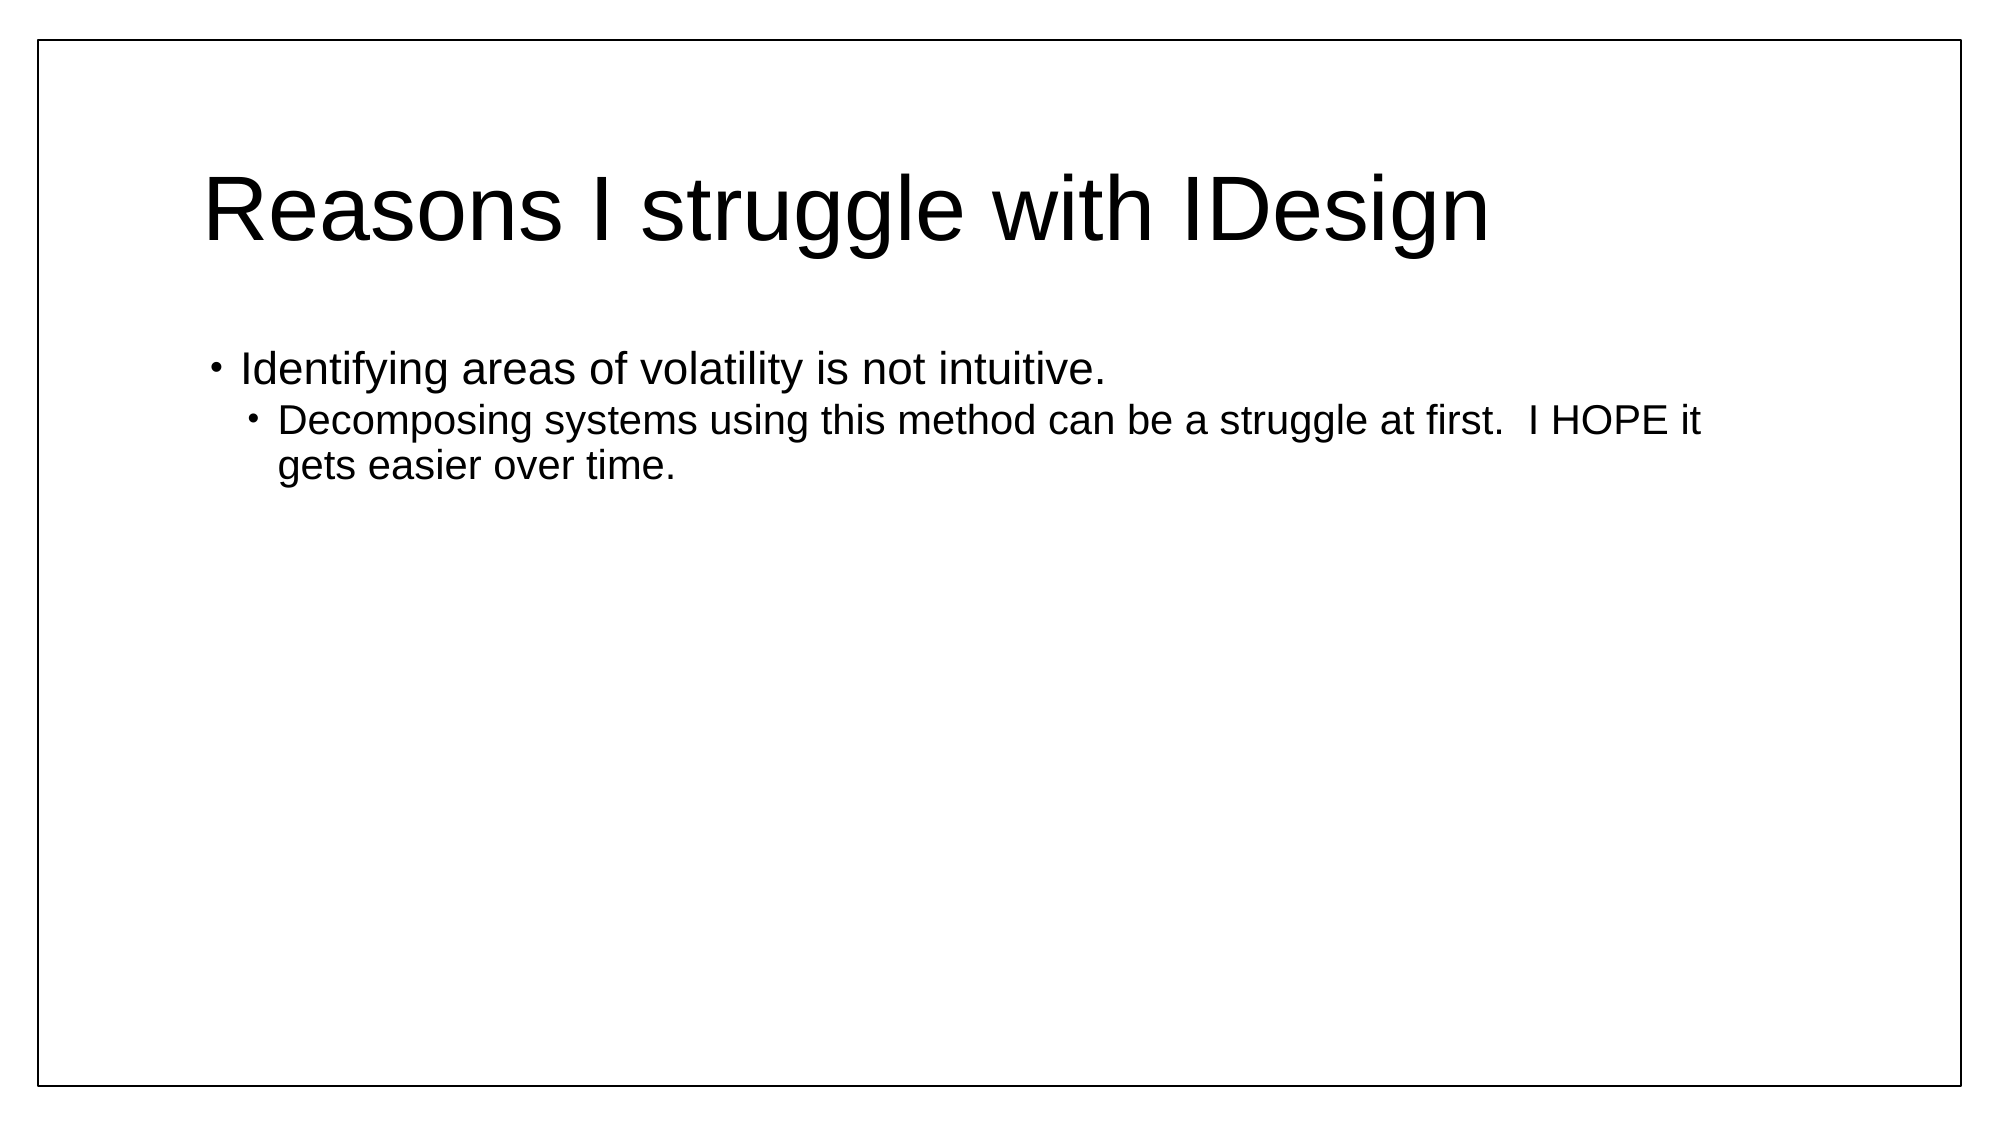

# Reasons I struggle with IDesign
Identifying areas of volatility is not intuitive.
Decomposing systems using this method can be a struggle at first.  I HOPE it gets easier over time.